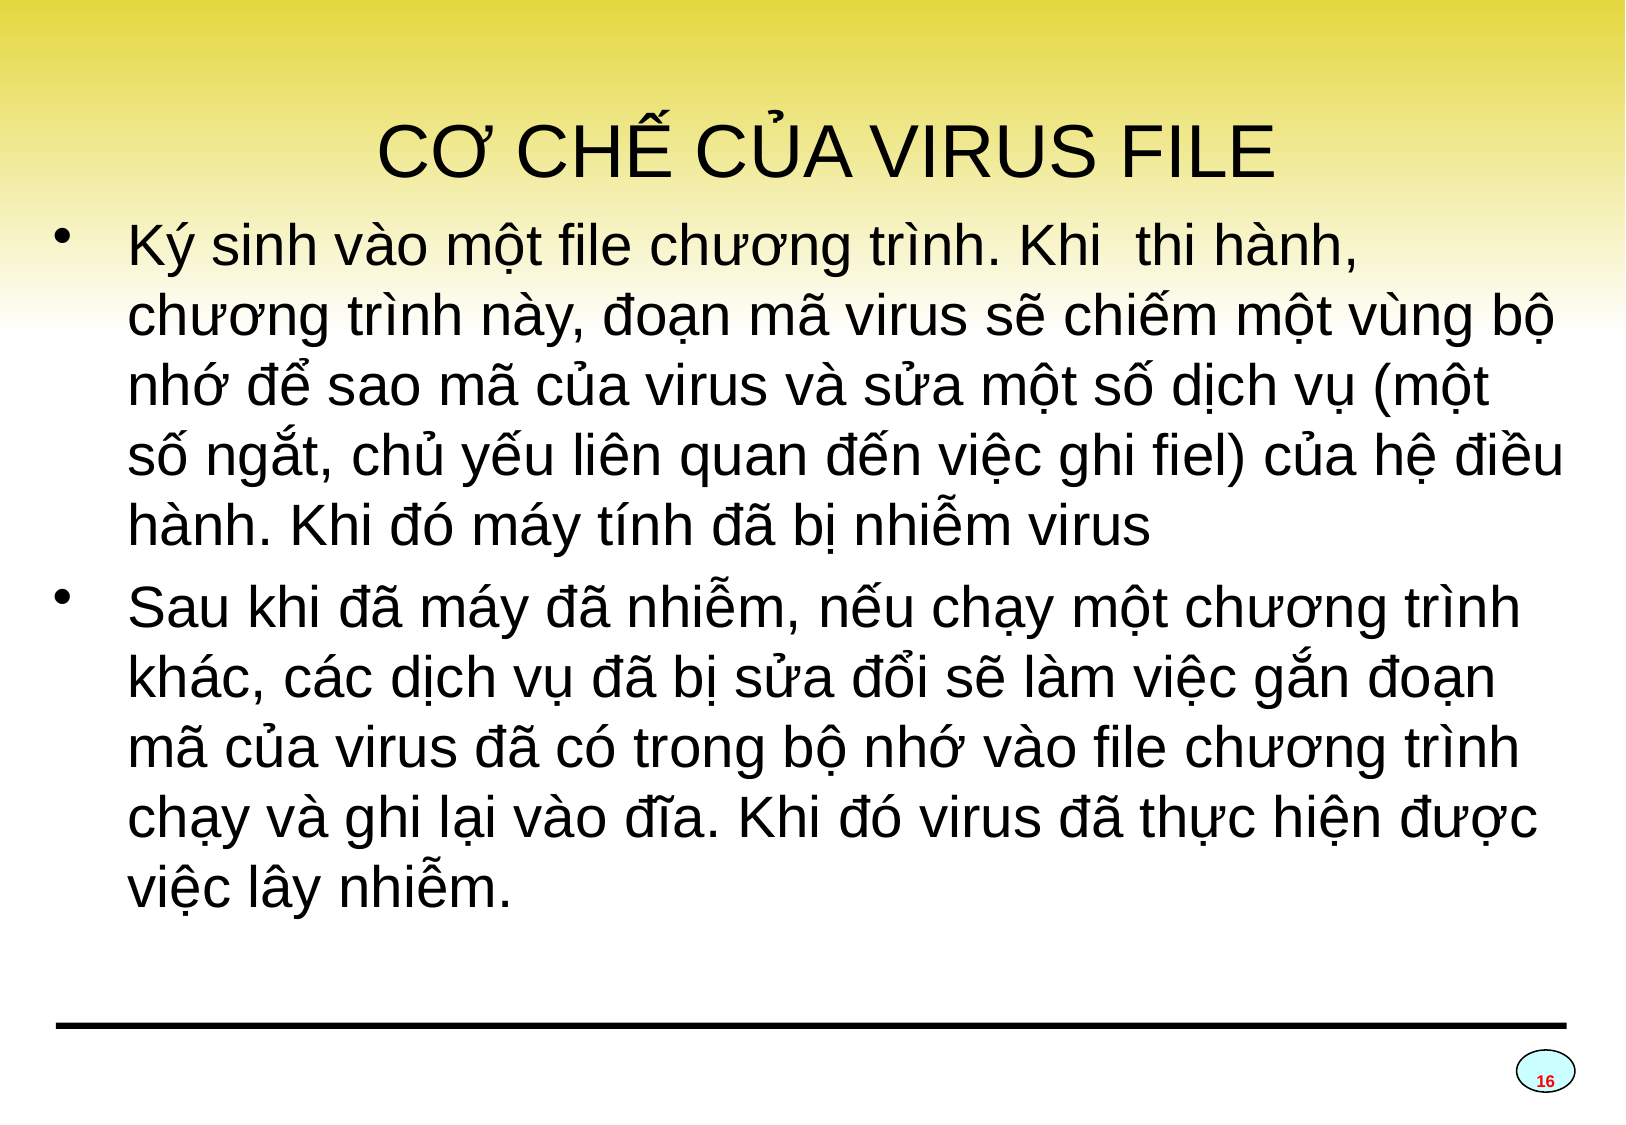

# CƠ CHẾ CỦA VIRUS FILE
Ký sinh vào một file chương trình. Khi  thi hành, chương trình này, đoạn mã virus sẽ chiếm một vùng bộ nhớ để sao mã của virus và sửa một số dịch vụ (một số ngắt, chủ yếu liên quan đến việc ghi fiel) của hệ điều hành. Khi đó máy tính đã bị nhiễm virus
Sau khi đã máy đã nhiễm, nếu chạy một chương trình khác, các dịch vụ đã bị sửa đổi sẽ làm việc gắn đoạn mã của virus đã có trong bộ nhớ vào file chương trình chạy và ghi lại vào đĩa. Khi đó virus đã thực hiện được việc lây nhiễm.